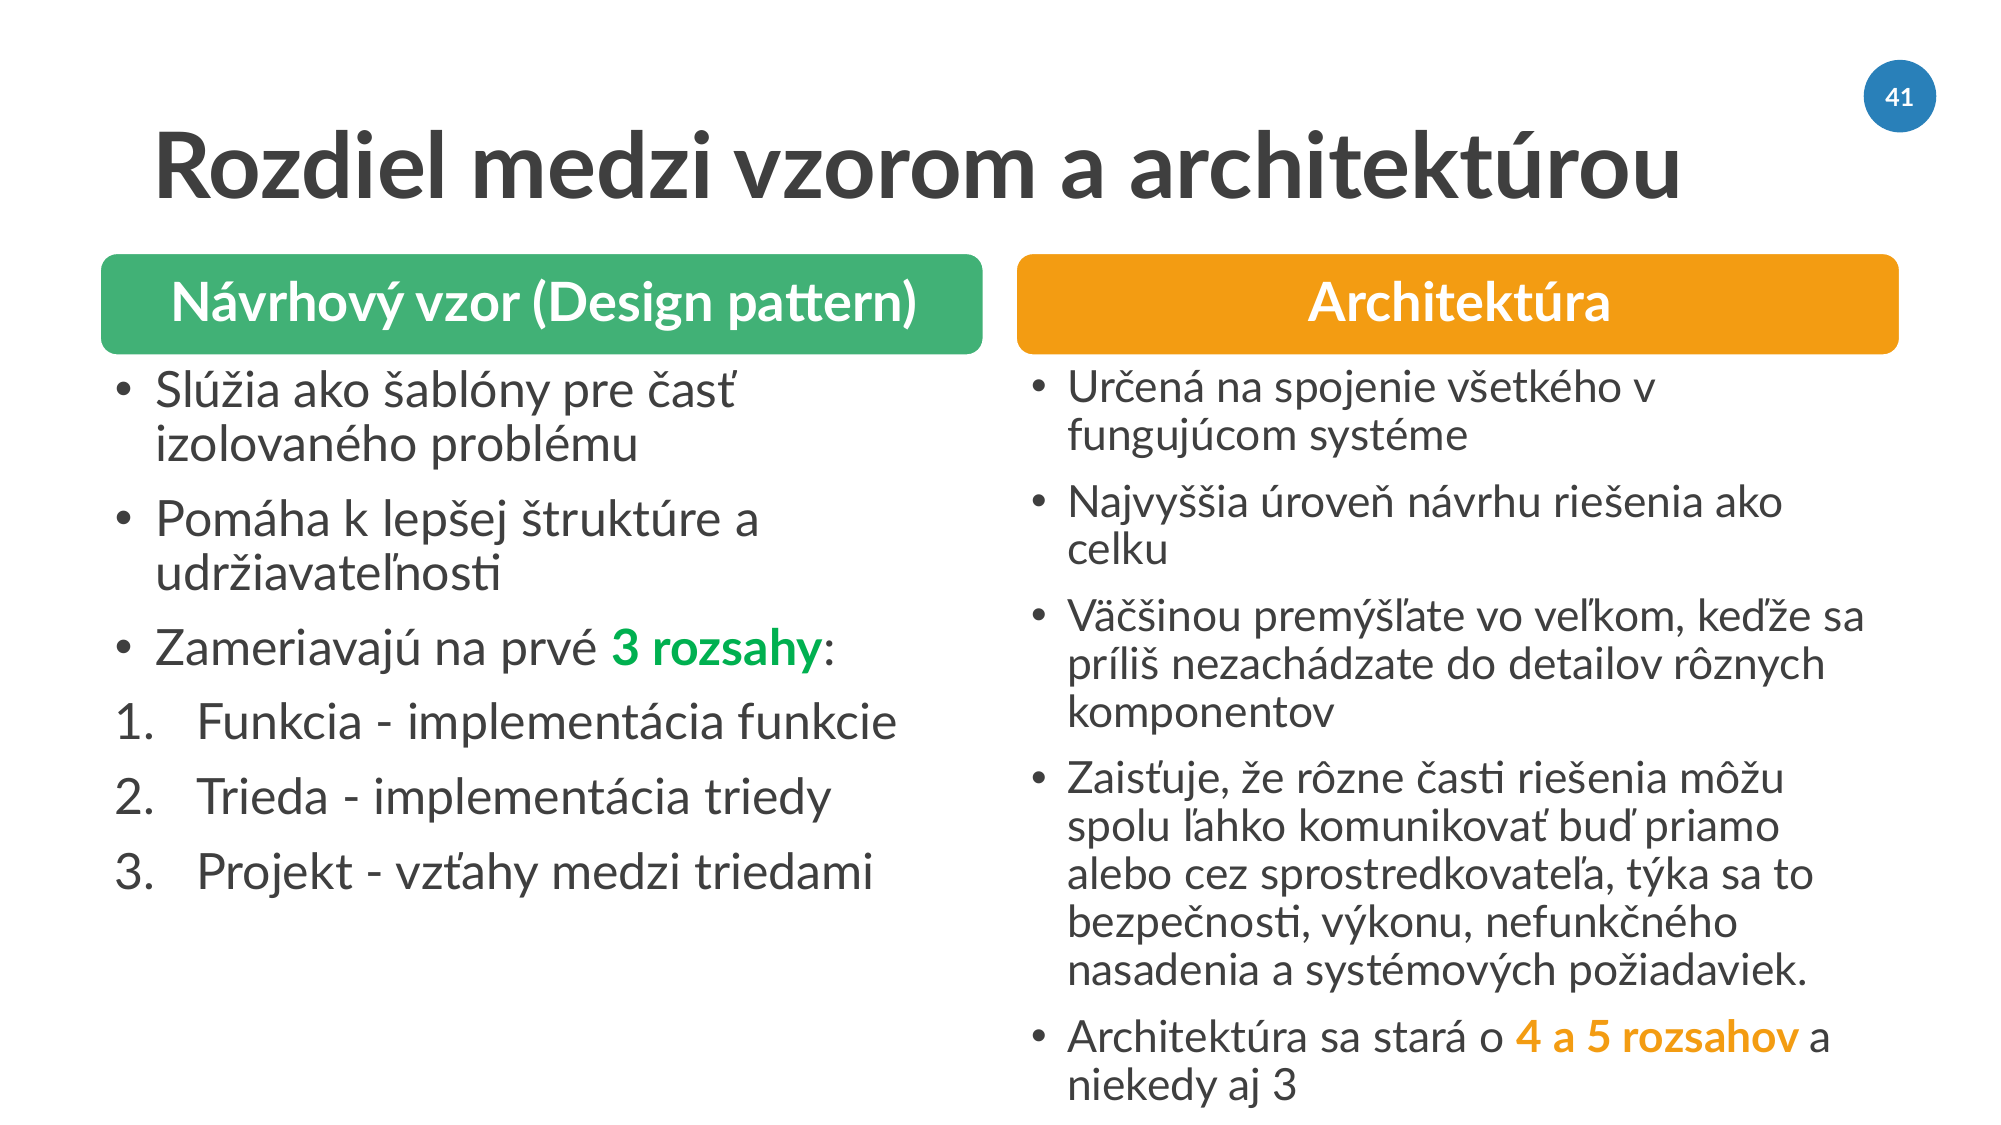

# Rozdiel medzi vzorom a architektúrou
41
Návrhový vzor (Design pattern)
Architektúra
Určená na spojenie všetkého v fungujúcom systéme
Najvyššia úroveň návrhu riešenia ako celku
Väčšinou premýšľate vo veľkom, keďže sa príliš nezachádzate do detailov rôznych komponentov
Zaisťuje, že rôzne časti riešenia môžu spolu ľahko komunikovať buď priamo alebo cez sprostredkovateľa, týka sa to bezpečnosti, výkonu, nefunkčného nasadenia a systémových požiadaviek.
Architektúra sa stará o 4 a 5 rozsahov a niekedy aj 3
Slúžia ako šablóny pre časť izolovaného problému
Pomáha k lepšej štruktúre a udržiavateľnosti
Zameriavajú na prvé 3 rozsahy:
Funkcia - implementácia funkcie
Trieda - implementácia triedy
Projekt - vzťahy medzi triedami